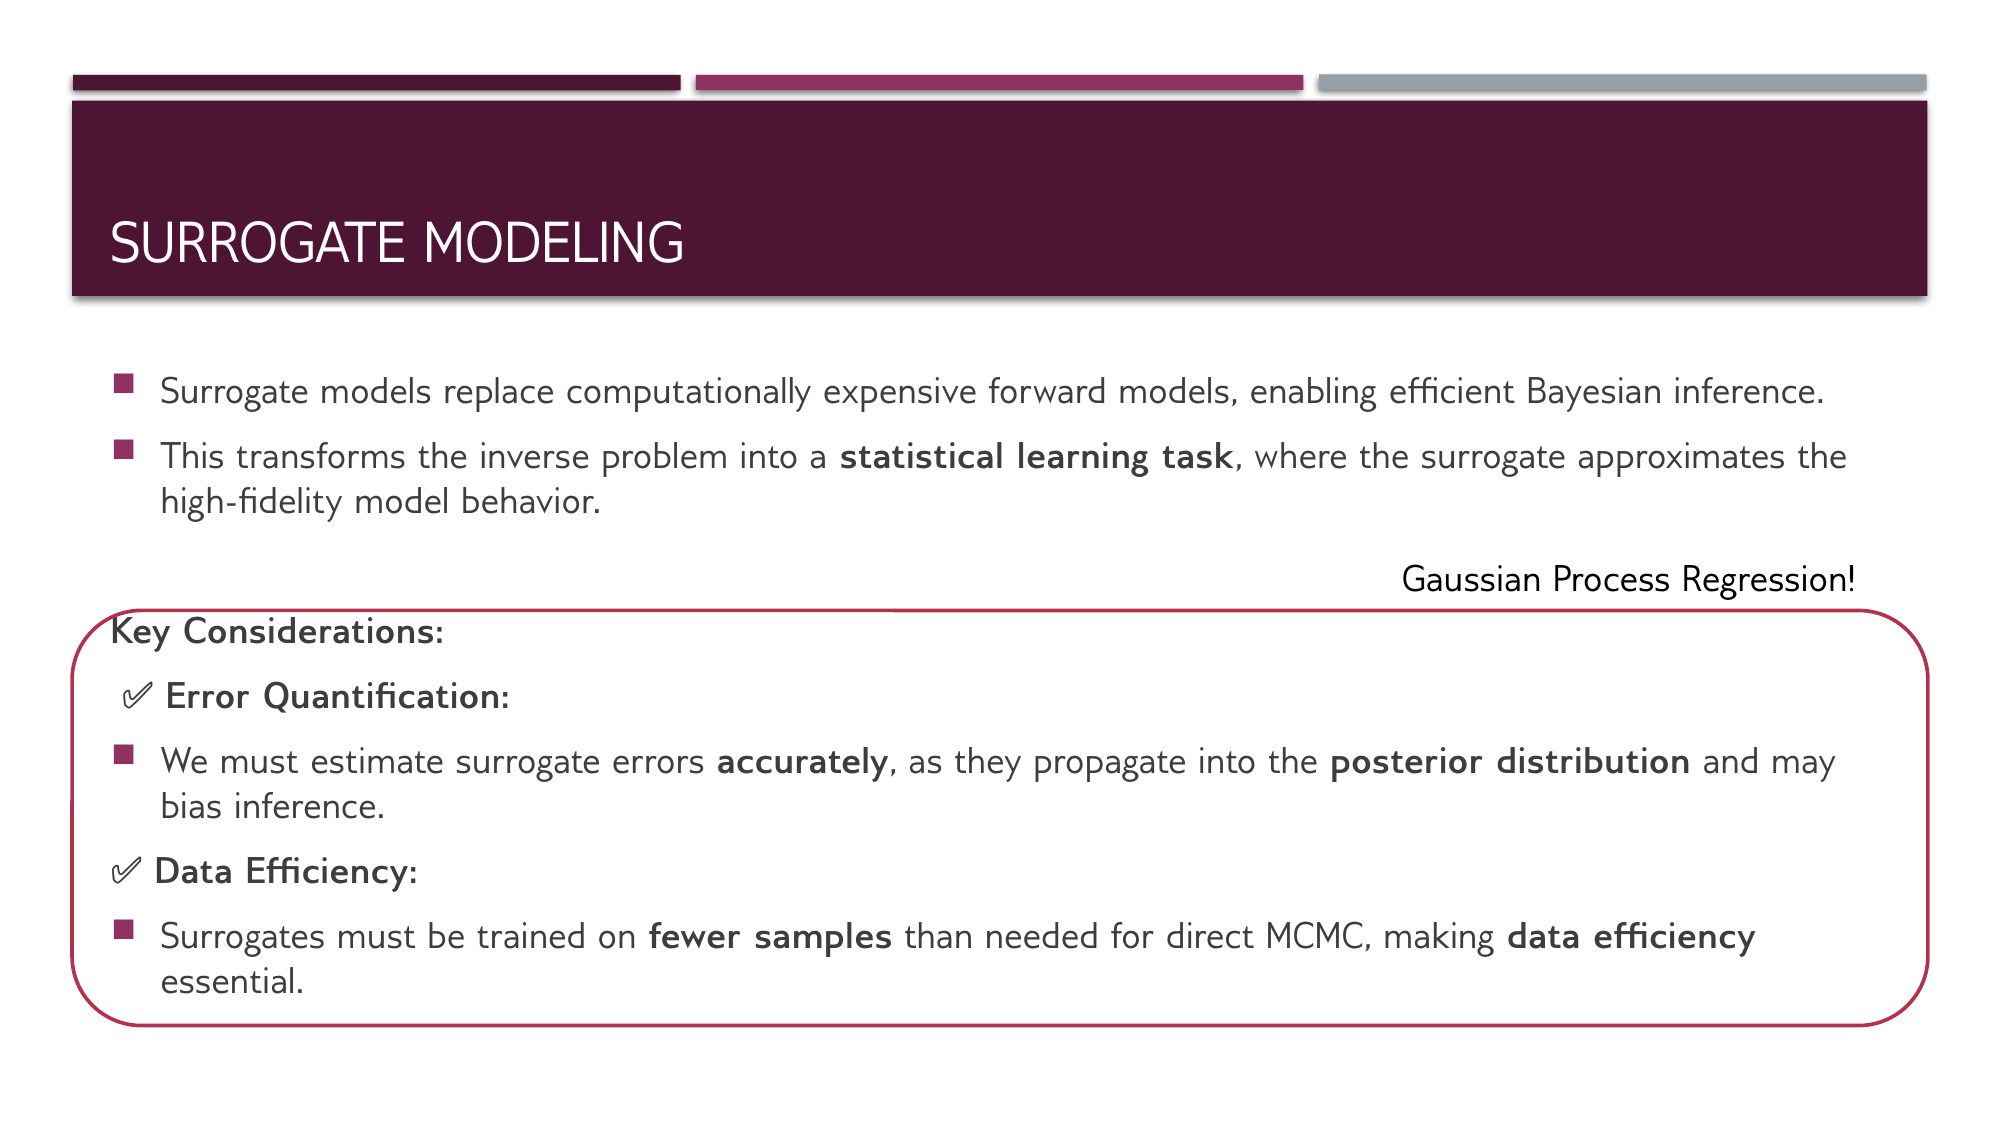

# Surrogate Modeling
Surrogate models replace computationally expensive forward models, enabling efficient Bayesian inference.
This transforms the inverse problem into a statistical learning task, where the surrogate approximates the high-fidelity model behavior.

Key Considerations:
 ✅ Error Quantification:
We must estimate surrogate errors accurately, as they propagate into the posterior distribution and may bias inference.
✅ Data Efficiency:
Surrogates must be trained on fewer samples than needed for direct MCMC, making data efficiency essential.
Gaussian Process Regression!